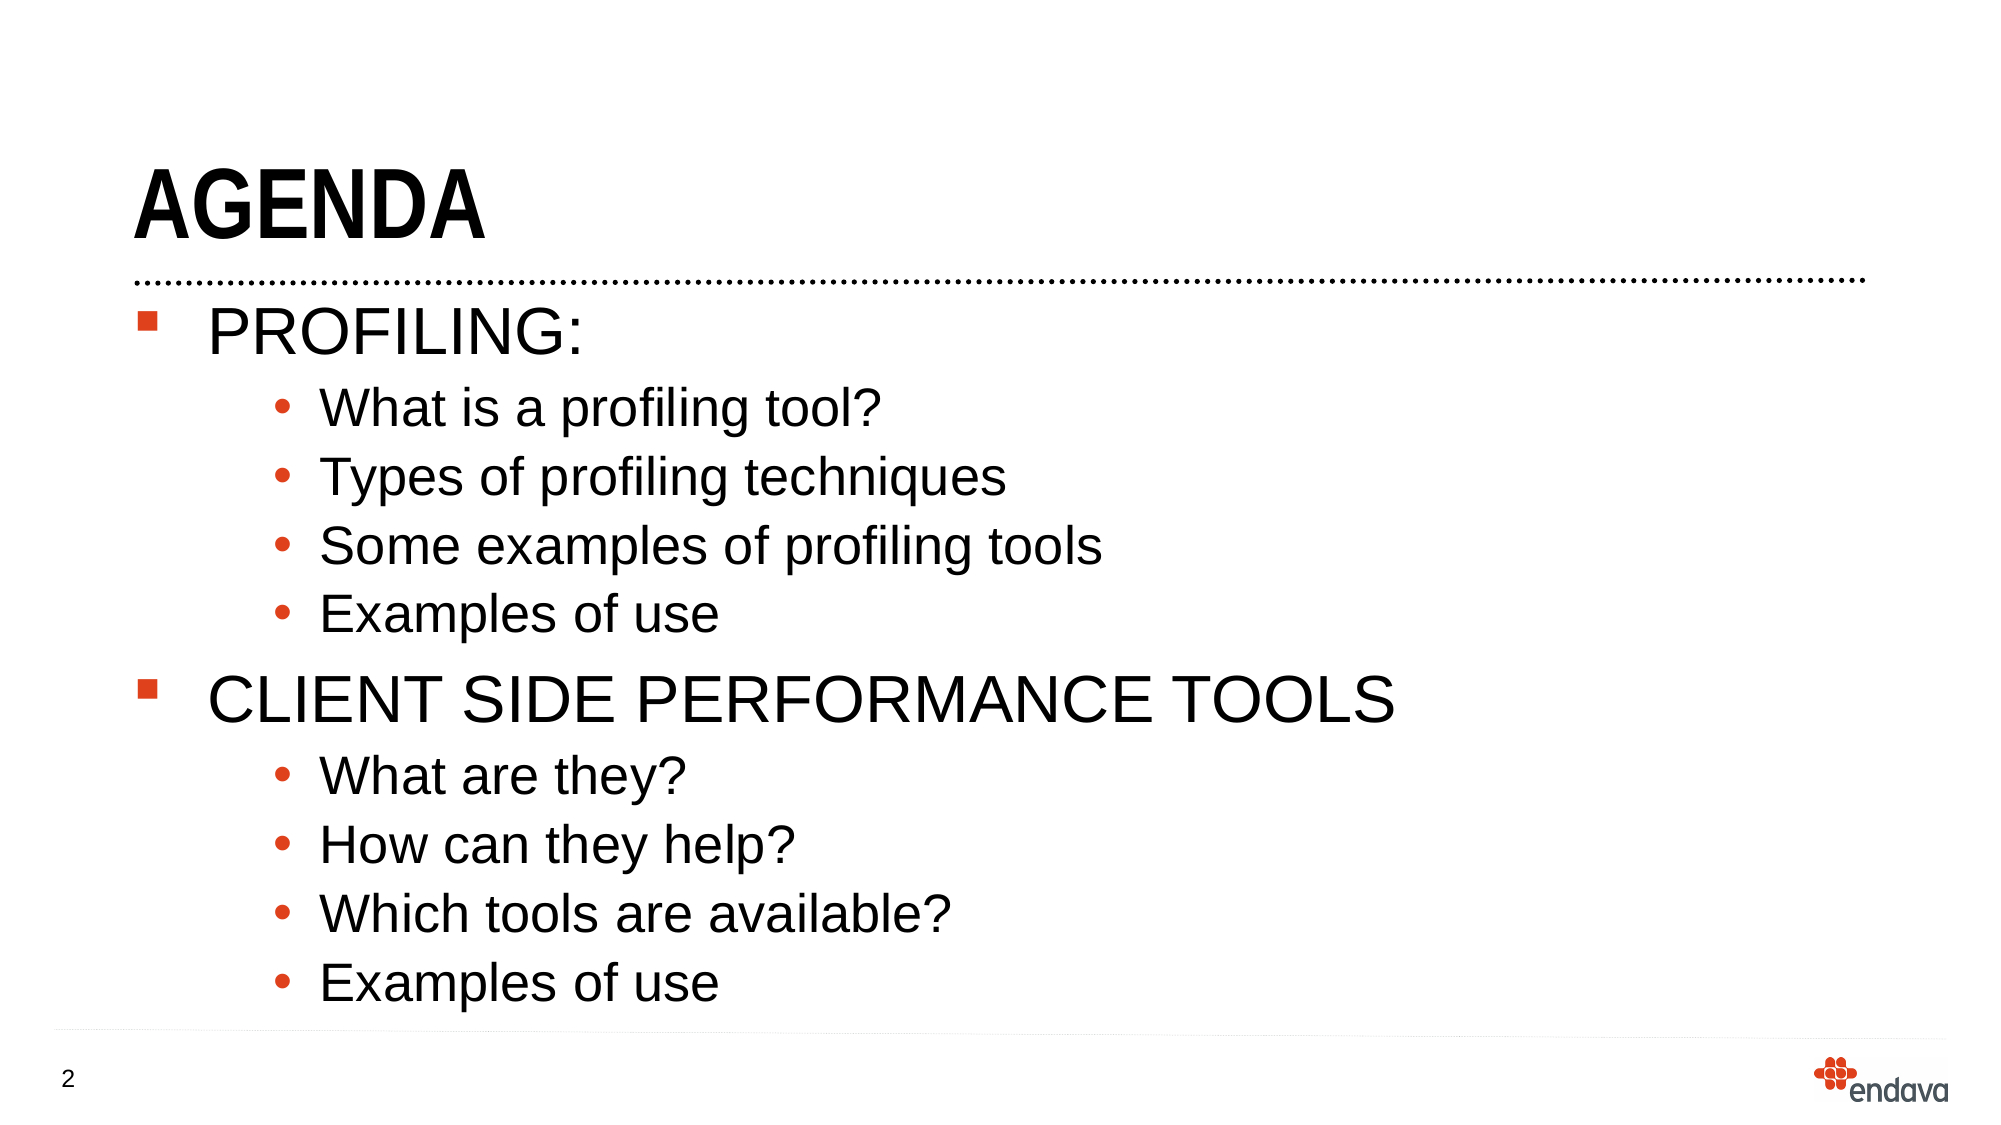

# agenda
Profiling:
What is a profiling tool?
Types of profiling techniques
Some examples of profiling tools
Examples of use
Client side performance tools
What are they?
How can they help?
Which tools are available?
Examples of use